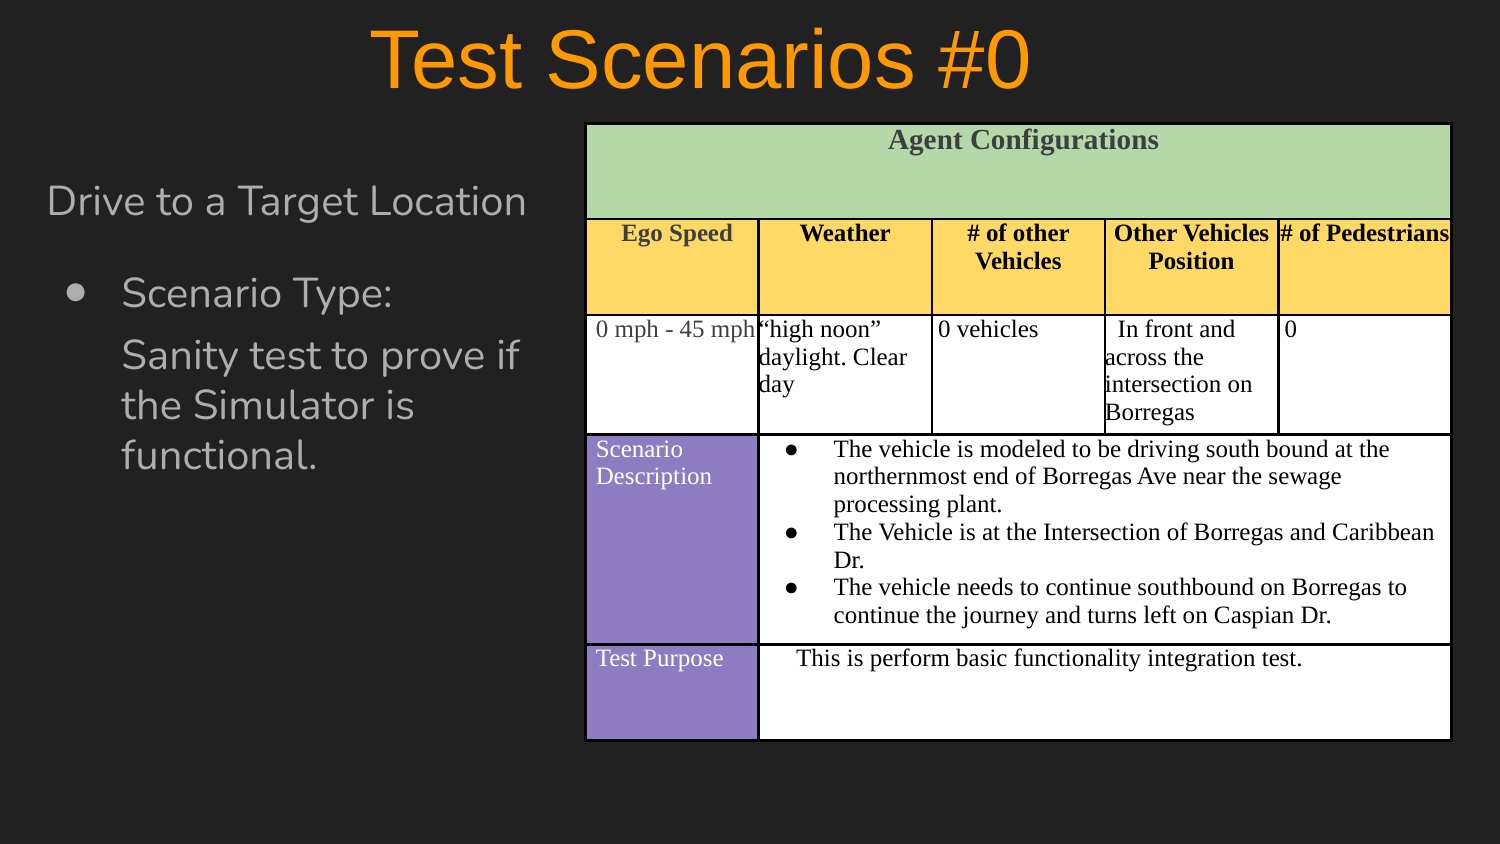

# Test Scenarios #0
| Agent Configurations |  |  |  |  |
| --- | --- | --- | --- | --- |
| Ego Speed | Weather | # of other Vehicles | Other Vehicles Position | # of Pedestrians |
| 0 mph - 45 mph | “high noon” daylight. Clear day | 0 vehicles | In front and across the intersection on Borregas | 0 |
| Scenario Description | The vehicle is modeled to be driving south bound at the northernmost end of Borregas Ave near the sewage processing plant. The Vehicle is at the Intersection of Borregas and Caribbean Dr. The vehicle needs to continue southbound on Borregas to continue the journey and turns left on Caspian Dr. |  |  |  |
| Test Purpose | This is perform basic functionality integration test. |  |  |  |
Drive to a Target Location
Scenario Type:
Sanity test to prove if the Simulator is functional.